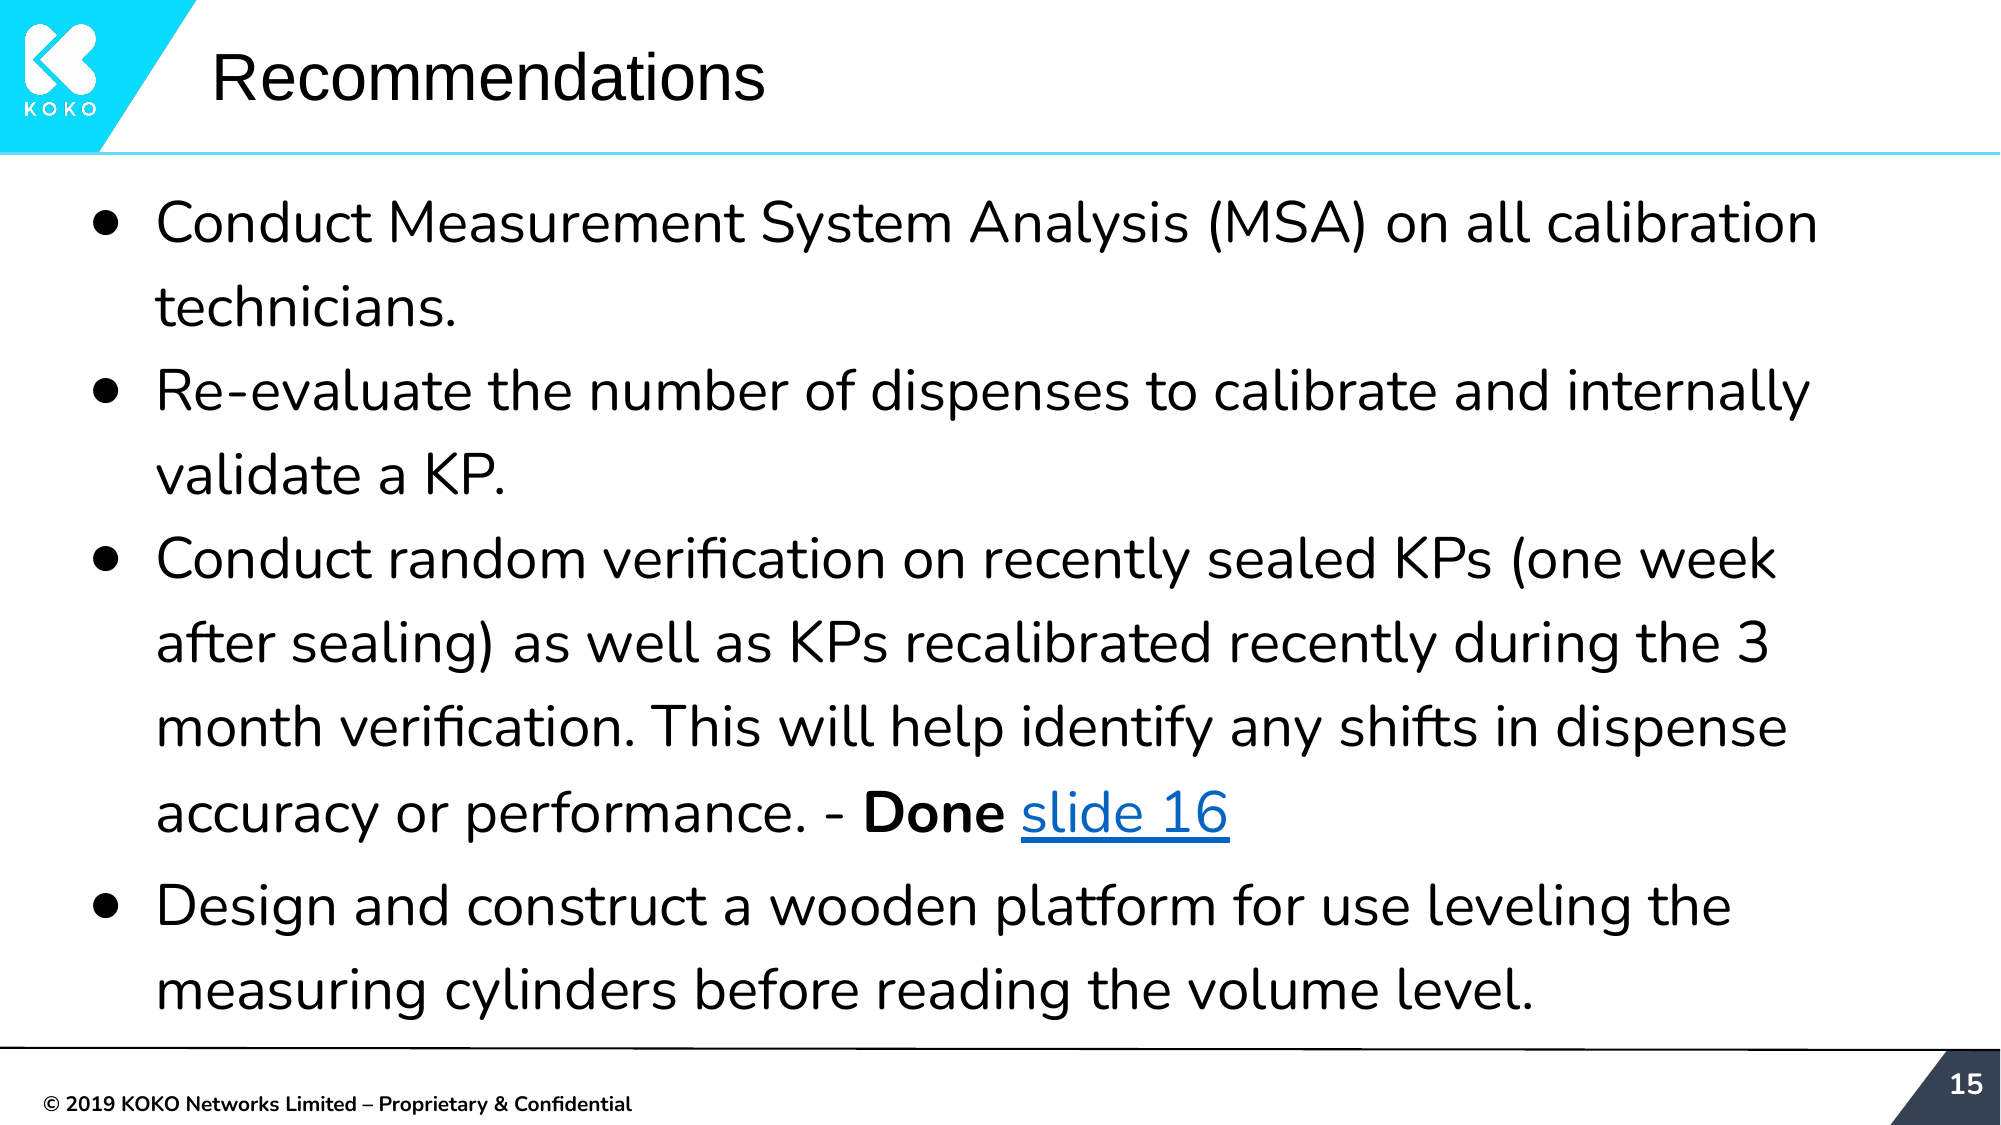

# Recommendations
Conduct Measurement System Analysis (MSA) on all calibration technicians.
Re-evaluate the number of dispenses to calibrate and internally validate a KP.
Conduct random verification on recently sealed KPs (one week after sealing) as well as KPs recalibrated recently during the 3 month verification. This will help identify any shifts in dispense accuracy or performance. - Done slide 16
Design and construct a wooden platform for use leveling the measuring cylinders before reading the volume level.
15